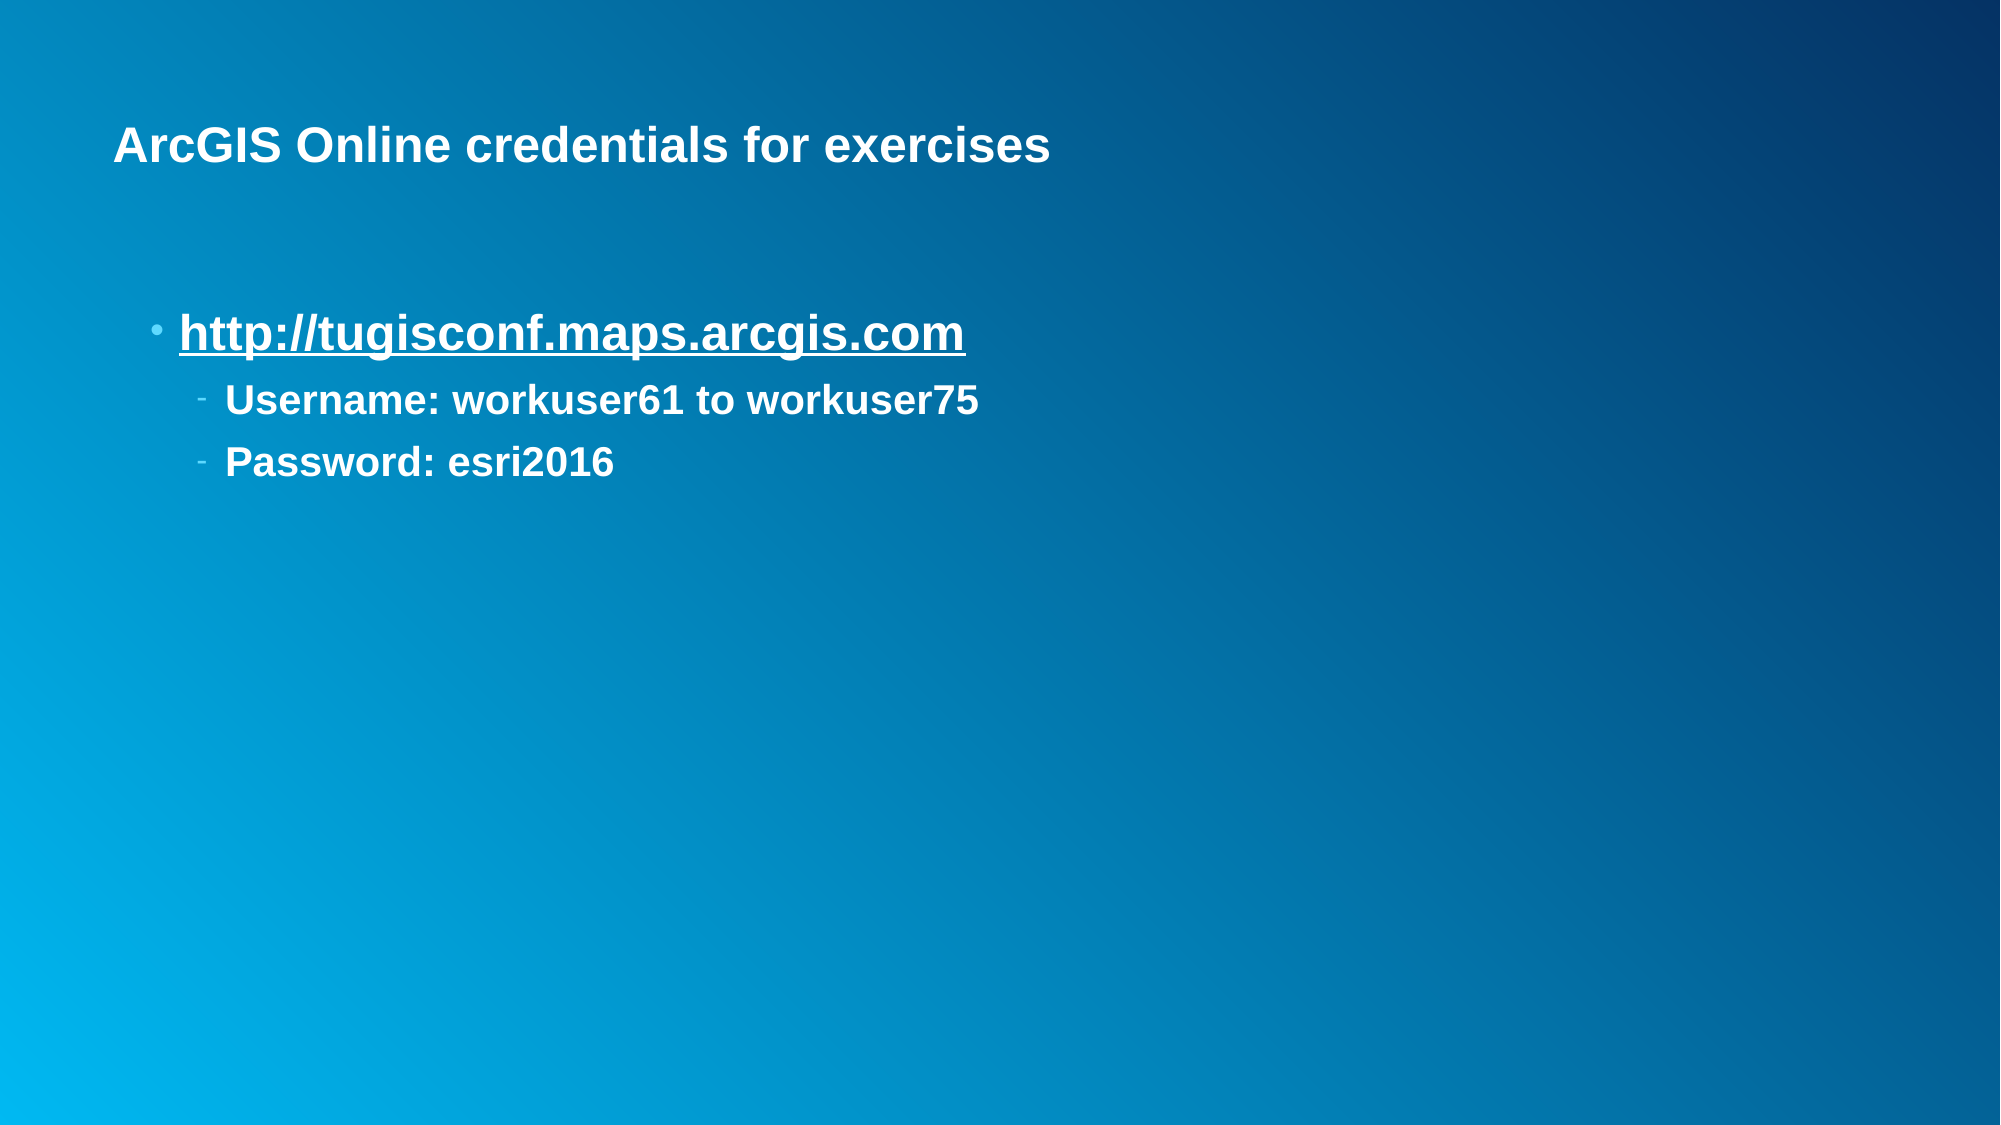

# ArcGIS Online credentials for exercises
http://tugisconf.maps.arcgis.com
Username: workuser61 to workuser75
Password: esri2016